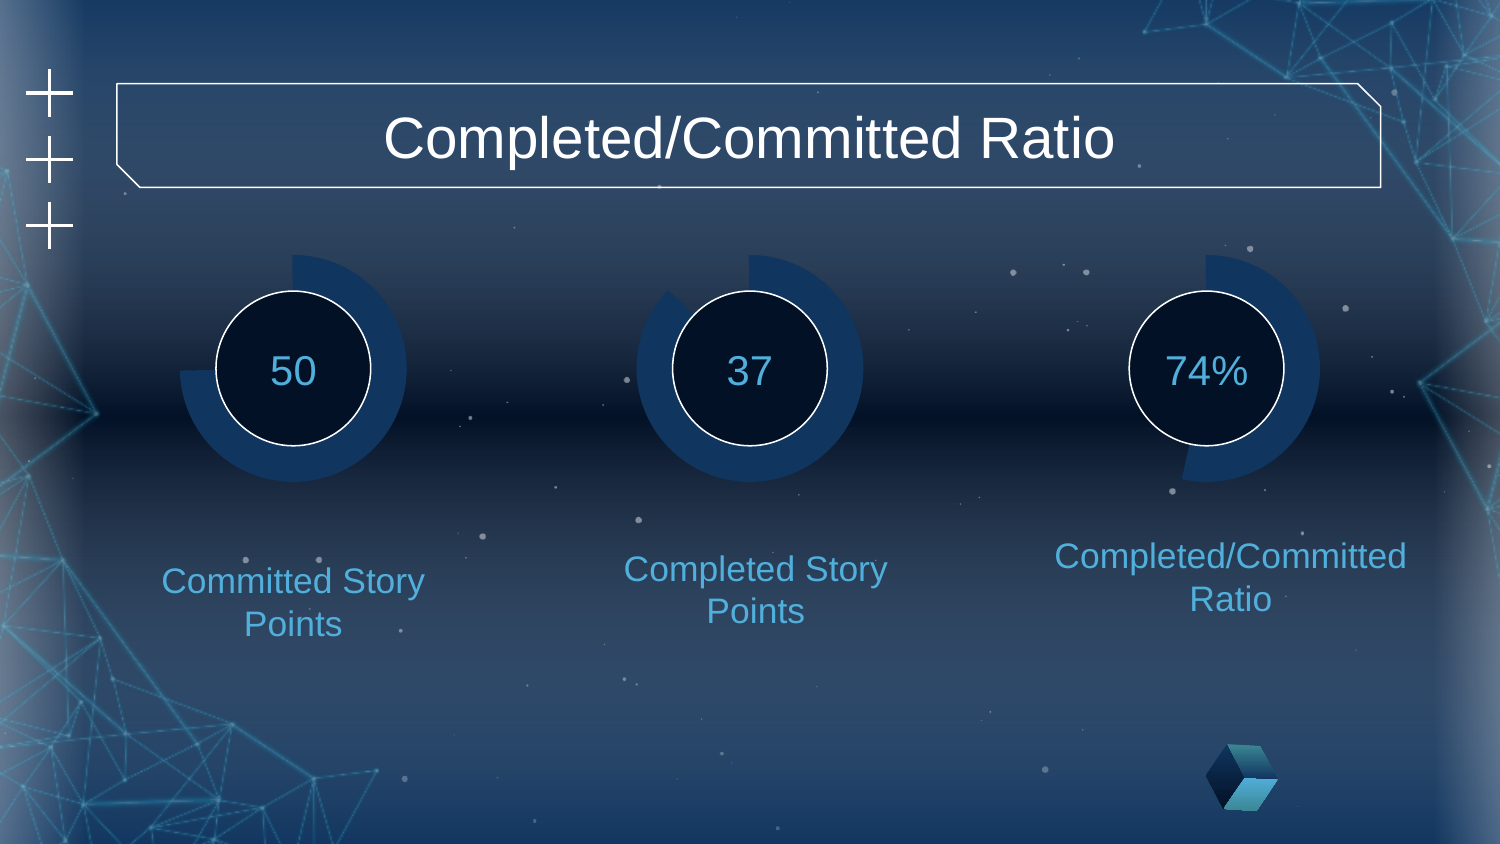

Completed/Committed Ratio

50
37
74%
Completed/Committed Ratio
Completed Story Points
# Committed Story Points